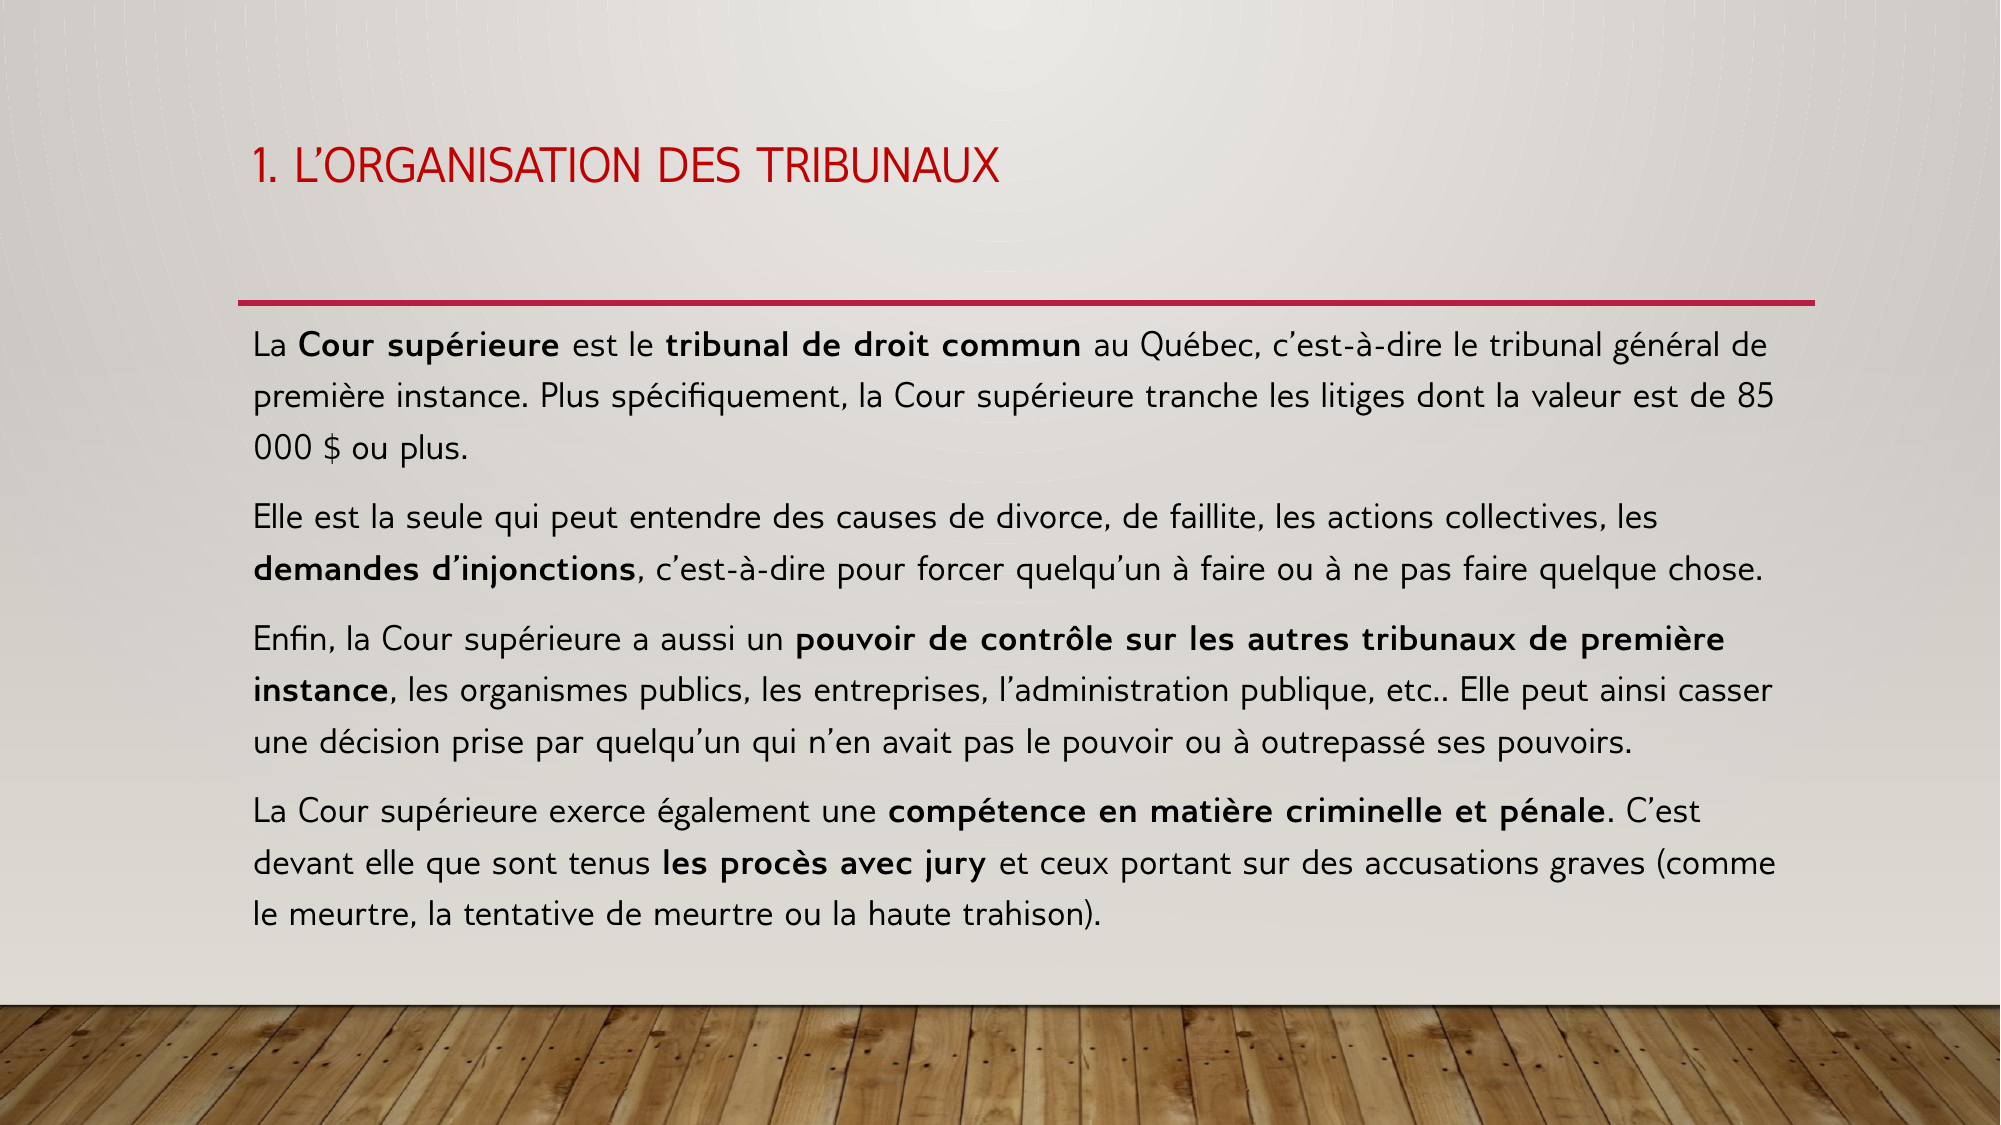

# 1. L’organisation des tribunaux
La Cour supérieure est le tribunal de droit commun au Québec, c’est-à-dire le tribunal général de première instance. Plus spécifiquement, la Cour supérieure tranche les litiges dont la valeur est de 85 000 $ ou plus.
Elle est la seule qui peut entendre des causes de divorce, de faillite, les actions collectives, les demandes d’injonctions, c’est-à-dire pour forcer quelqu’un à faire ou à ne pas faire quelque chose.
Enfin, la Cour supérieure a aussi un pouvoir de contrôle sur les autres tribunaux de première instance, les organismes publics, les entreprises, l’administration publique, etc.. Elle peut ainsi casser une décision prise par quelqu’un qui n’en avait pas le pouvoir ou à outrepassé ses pouvoirs.
La Cour supérieure exerce également une compétence en matière criminelle et pénale. C’est devant elle que sont tenus les procès avec jury et ceux portant sur des accusations graves (comme le meurtre, la tentative de meurtre ou la haute trahison).